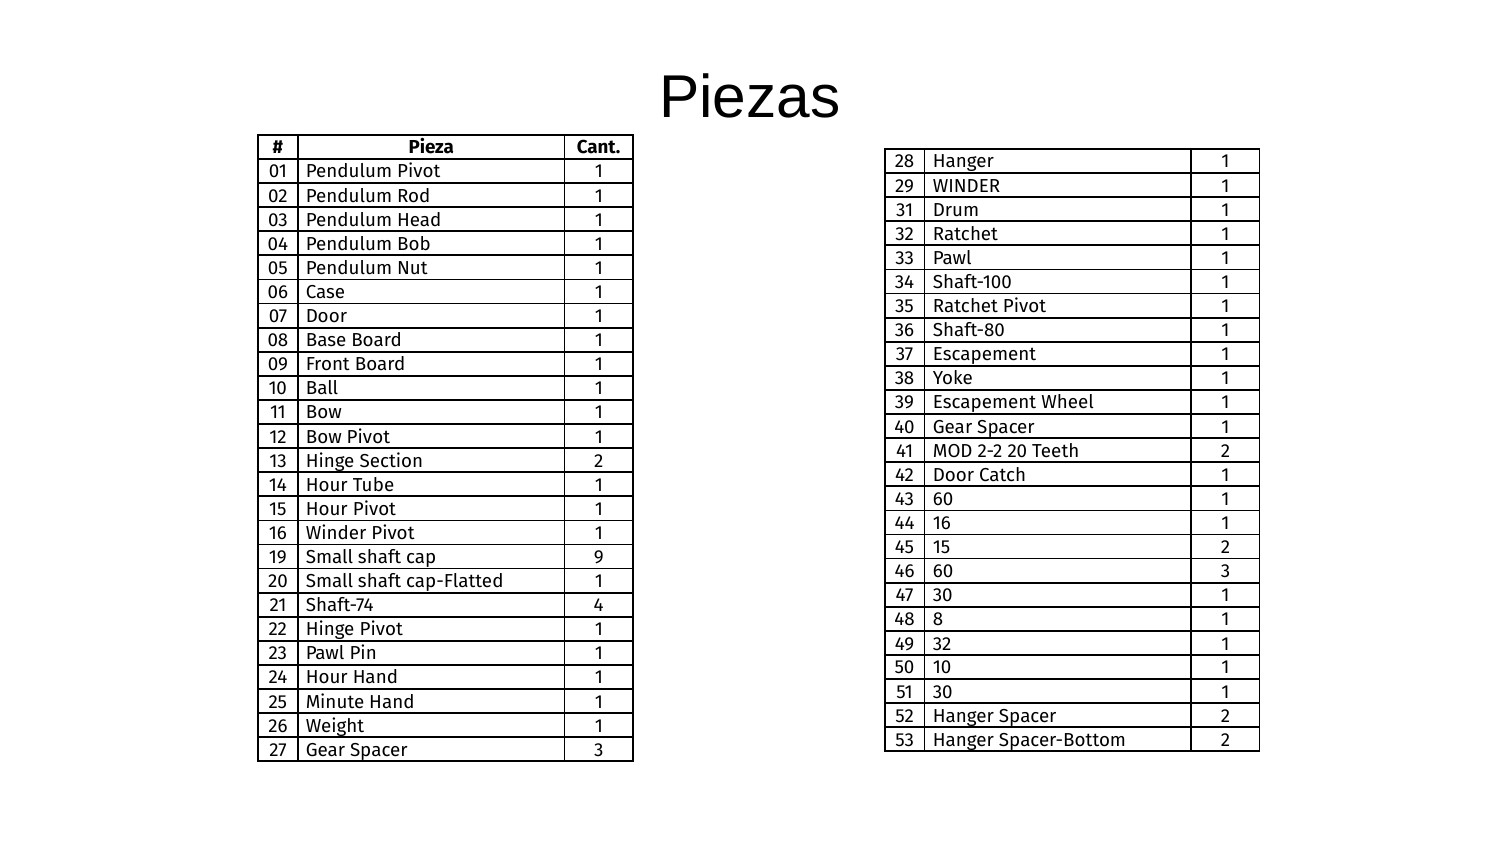

# Piezas
| # | Pieza | Cant. |
| --- | --- | --- |
| 01 | Pendulum Pivot | 1 |
| 02 | Pendulum Rod | 1 |
| 03 | Pendulum Head | 1 |
| 04 | Pendulum Bob | 1 |
| 05 | Pendulum Nut | 1 |
| 06 | Case | 1 |
| 07 | Door | 1 |
| 08 | Base Board | 1 |
| 09 | Front Board | 1 |
| 10 | Ball | 1 |
| 11 | Bow | 1 |
| 12 | Bow Pivot | 1 |
| 13 | Hinge Section | 2 |
| 14 | Hour Tube | 1 |
| 15 | Hour Pivot | 1 |
| 16 | Winder Pivot | 1 |
| 19 | Small shaft cap | 9 |
| 20 | Small shaft cap-Flatted | 1 |
| 21 | Shaft-74 | 4 |
| 22 | Hinge Pivot | 1 |
| 23 | Pawl Pin | 1 |
| 24 | Hour Hand | 1 |
| 25 | Minute Hand | 1 |
| 26 | Weight | 1 |
| 27 | Gear Spacer | 3 |
| 28 | Hanger | 1 |
| --- | --- | --- |
| 29 | WINDER | 1 |
| 31 | Drum | 1 |
| 32 | Ratchet | 1 |
| 33 | Pawl | 1 |
| 34 | Shaft-100 | 1 |
| 35 | Ratchet Pivot | 1 |
| 36 | Shaft-80 | 1 |
| 37 | Escapement | 1 |
| 38 | Yoke | 1 |
| 39 | Escapement Wheel | 1 |
| 40 | Gear Spacer | 1 |
| 41 | MOD 2-2 20 Teeth | 2 |
| 42 | Door Catch | 1 |
| 43 | 60 | 1 |
| 44 | 16 | 1 |
| 45 | 15 | 2 |
| 46 | 60 | 3 |
| 47 | 30 | 1 |
| 48 | 8 | 1 |
| 49 | 32 | 1 |
| 50 | 10 | 1 |
| 51 | 30 | 1 |
| 52 | Hanger Spacer | 2 |
| 53 | Hanger Spacer-Bottom | 2 |